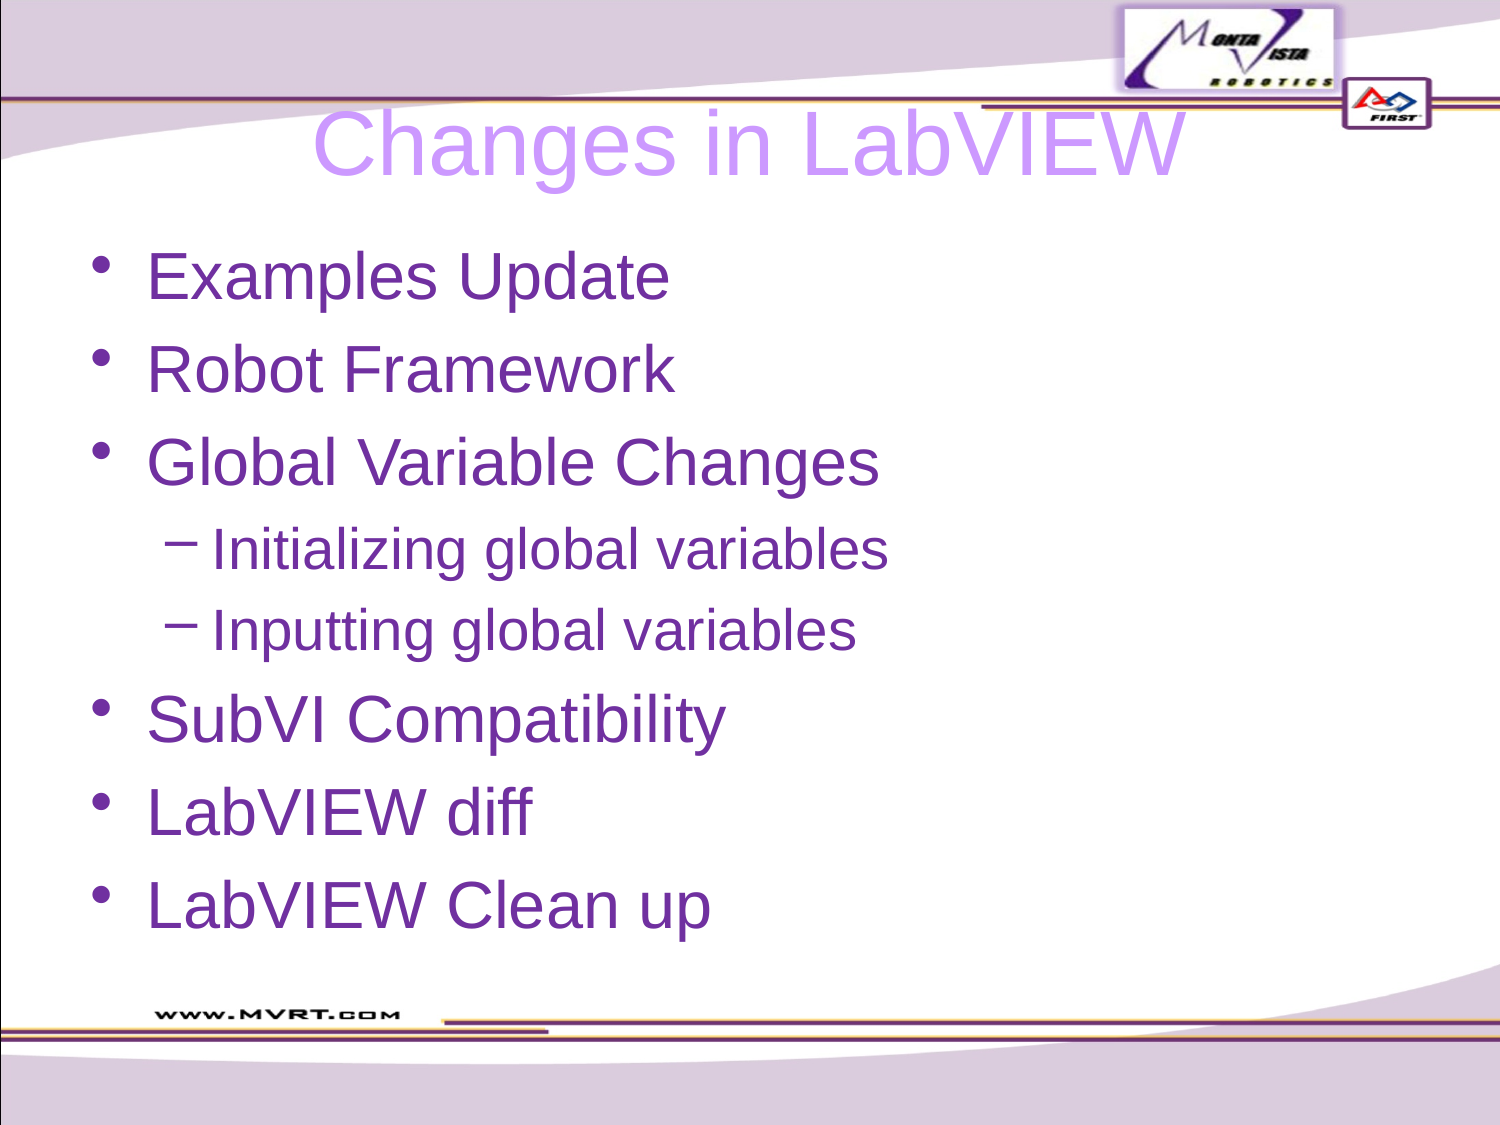

# Changes in LabVIEW
Examples Update
Robot Framework
Global Variable Changes
Initializing global variables
Inputting global variables
SubVI Compatibility
LabVIEW diff
LabVIEW Clean up